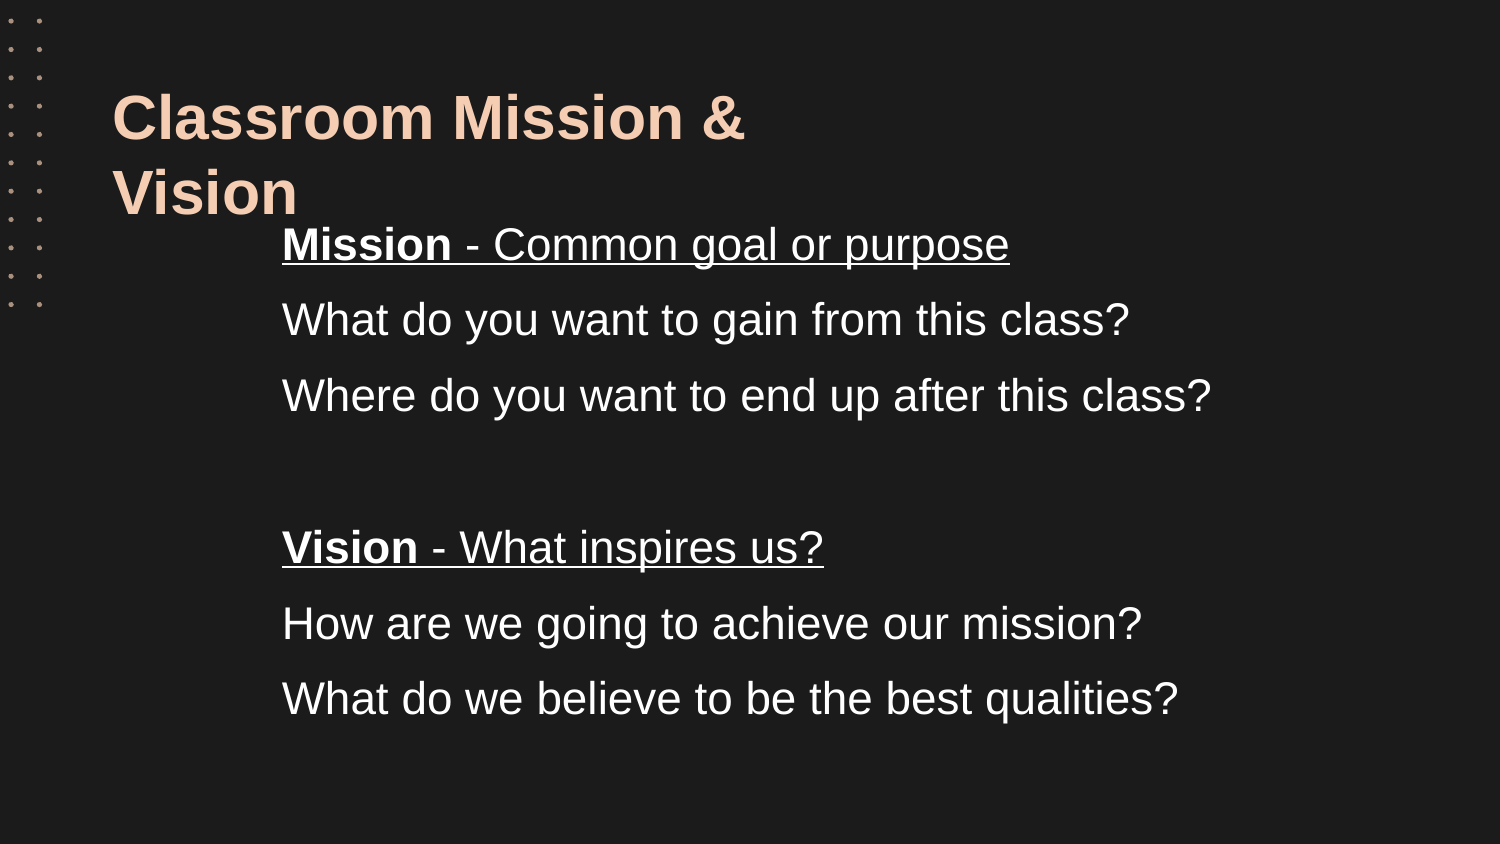

# Classroom Mission & Vision
Mission - Common goal or purpose
What do you want to gain from this class?
Where do you want to end up after this class?

Vision - What inspires us?
How are we going to achieve our mission?
What do we believe to be the best qualities?